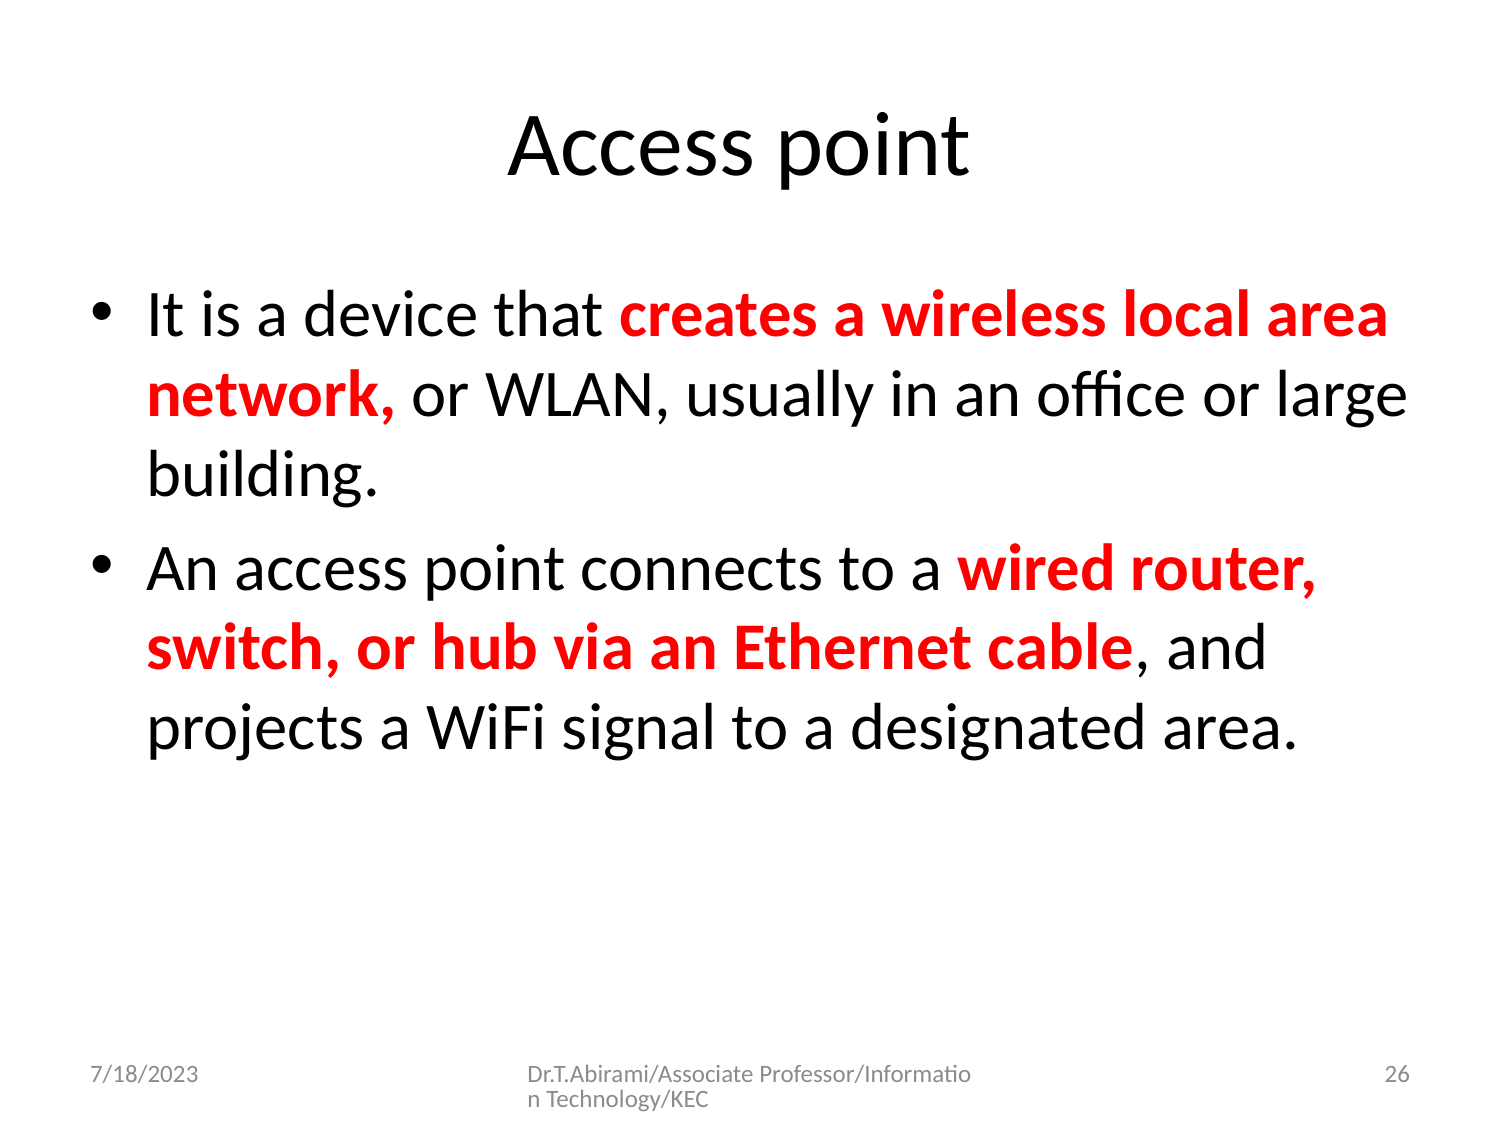

# Access point
It is a device that creates a wireless local area network, or WLAN, usually in an office or large building.
An access point connects to a wired router, switch, or hub via an Ethernet cable, and projects a WiFi signal to a designated area.
7/18/2023
Dr.T.Abirami/Associate Professor/Information Technology/KEC
26